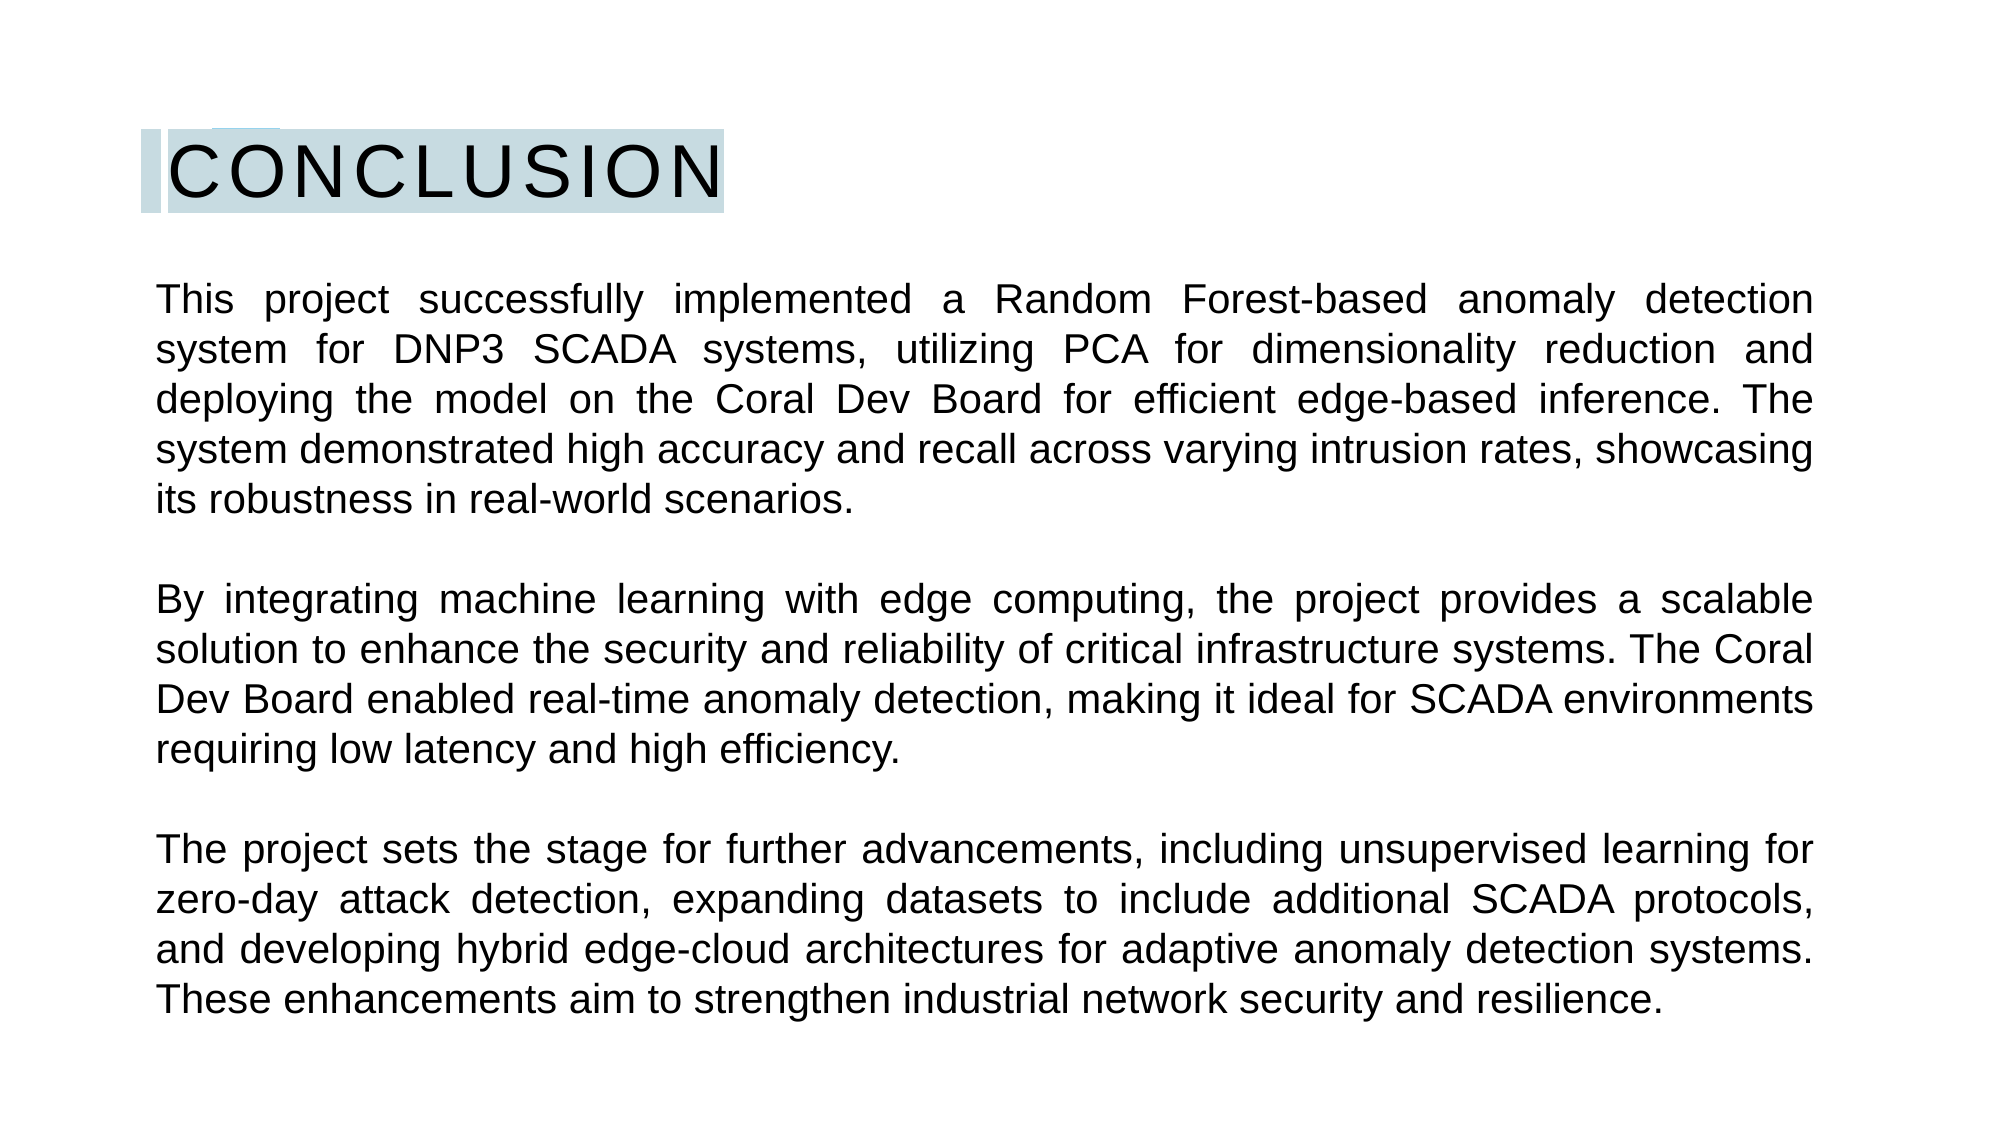

# CONCLUSION
This project successfully implemented a Random Forest-based anomaly detection system for DNP3 SCADA systems, utilizing PCA for dimensionality reduction and deploying the model on the Coral Dev Board for efficient edge-based inference. The system demonstrated high accuracy and recall across varying intrusion rates, showcasing its robustness in real-world scenarios.

By integrating machine learning with edge computing, the project provides a scalable solution to enhance the security and reliability of critical infrastructure systems. The Coral Dev Board enabled real-time anomaly detection, making it ideal for SCADA environments requiring low latency and high efficiency.

The project sets the stage for further advancements, including unsupervised learning for zero-day attack detection, expanding datasets to include additional SCADA protocols, and developing hybrid edge-cloud architectures for adaptive anomaly detection systems. These enhancements aim to strengthen industrial network security and resilience.